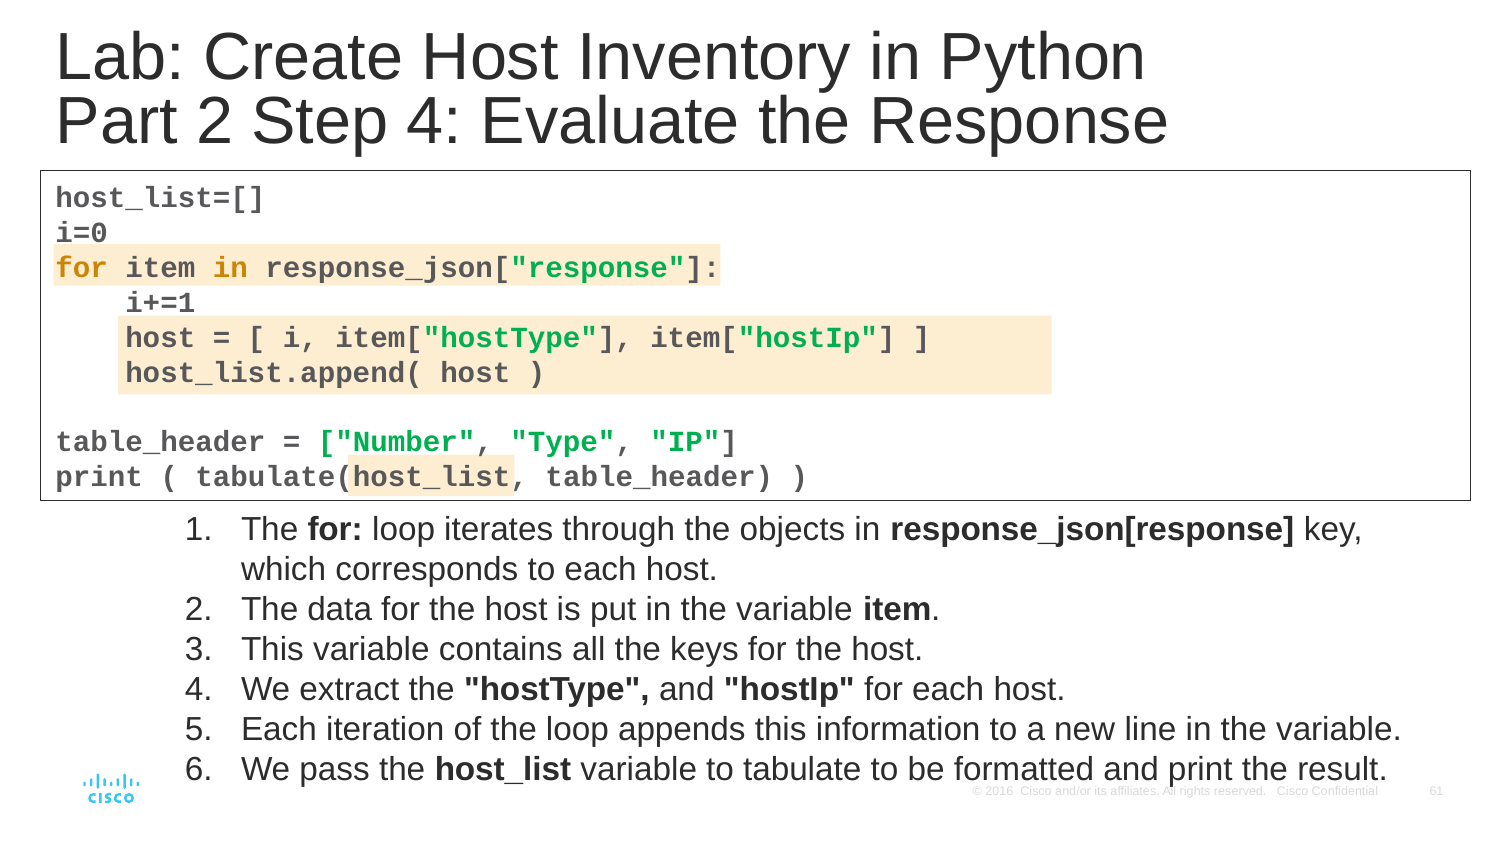

# Lab: Create Host Inventory in Python Part 2 Step 4: Evaluate the Response
host_list=[]
i=0
for item in response_json["response"]:
    i+=1
    host = [ i, item["hostType"], item["hostIp"] ]
    host_list.append( host )

table_header = ["Number", "Type", "IP"]
print ( tabulate(host_list, table_header) )

The for: loop iterates through the objects in response_json[response] key, which corresponds to each host.
The data for the host is put in the variable item.
This variable contains all the keys for the host.
We extract the "hostType", and "hostIp" for each host.
Each iteration of the loop appends this information to a new line in the variable.
We pass the host_list variable to tabulate to be formatted and print the result.